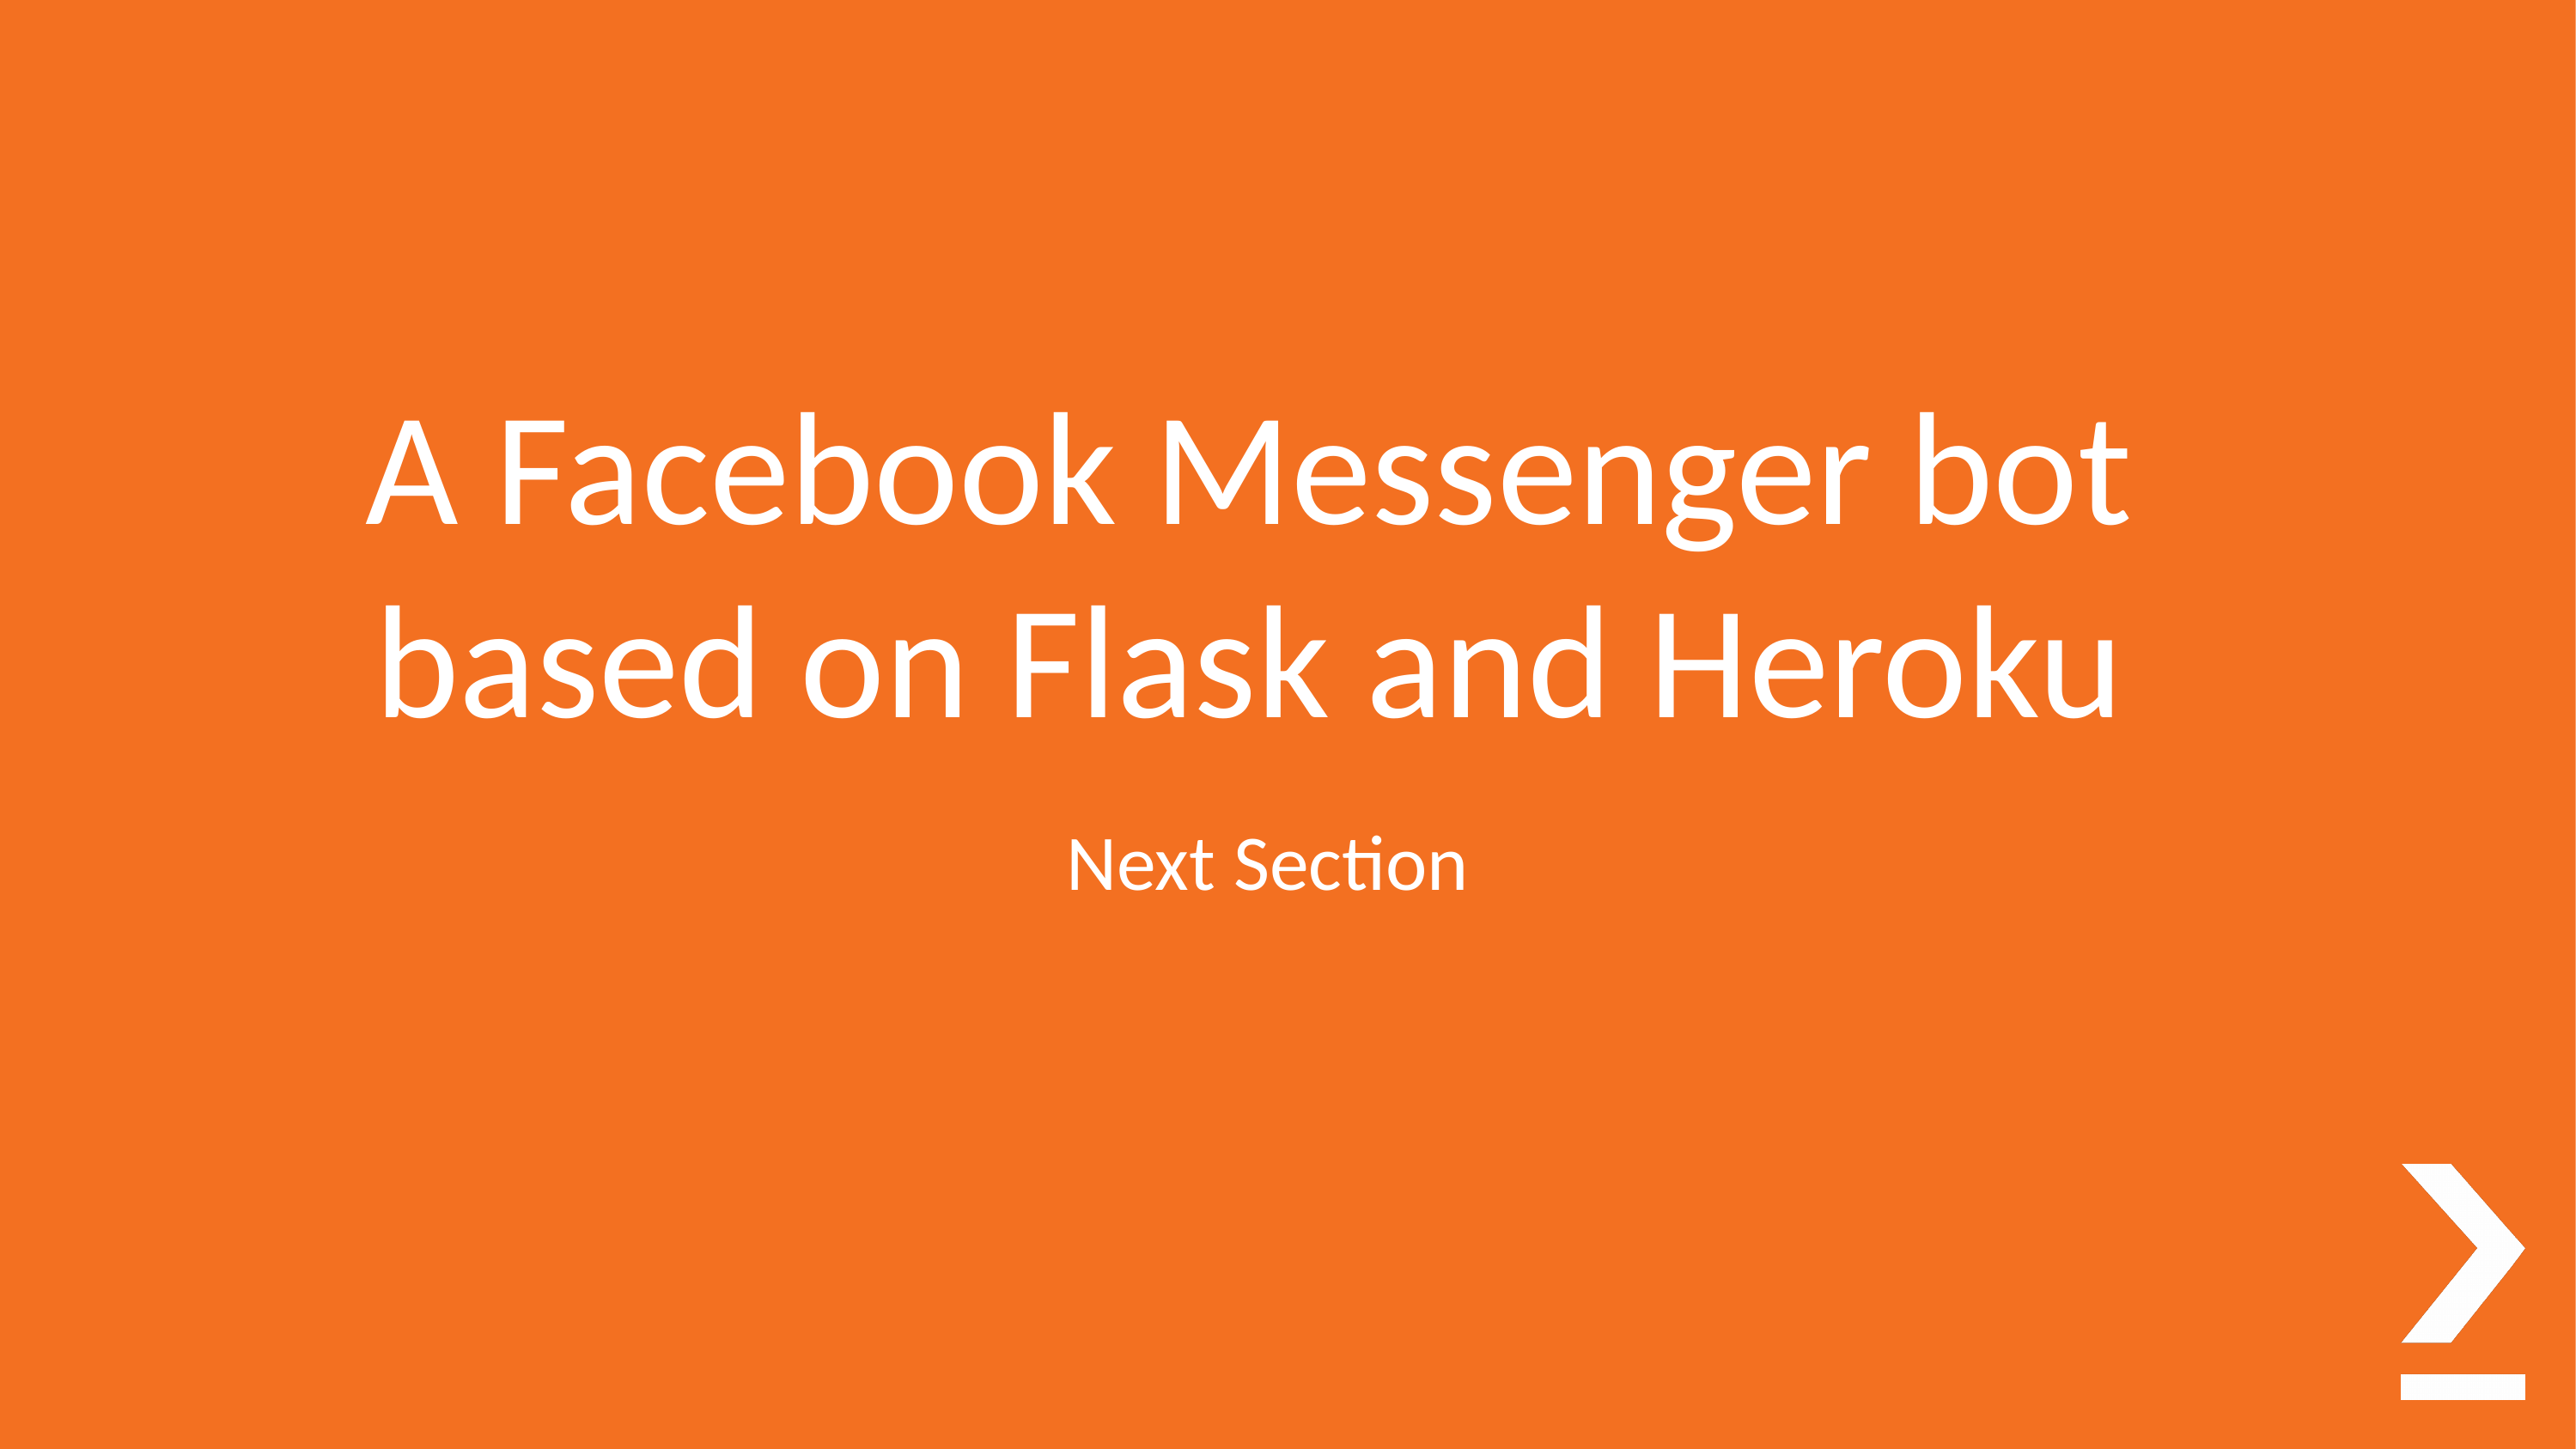

# A Facebook Messenger bot
based on Flask and Heroku
Next Section